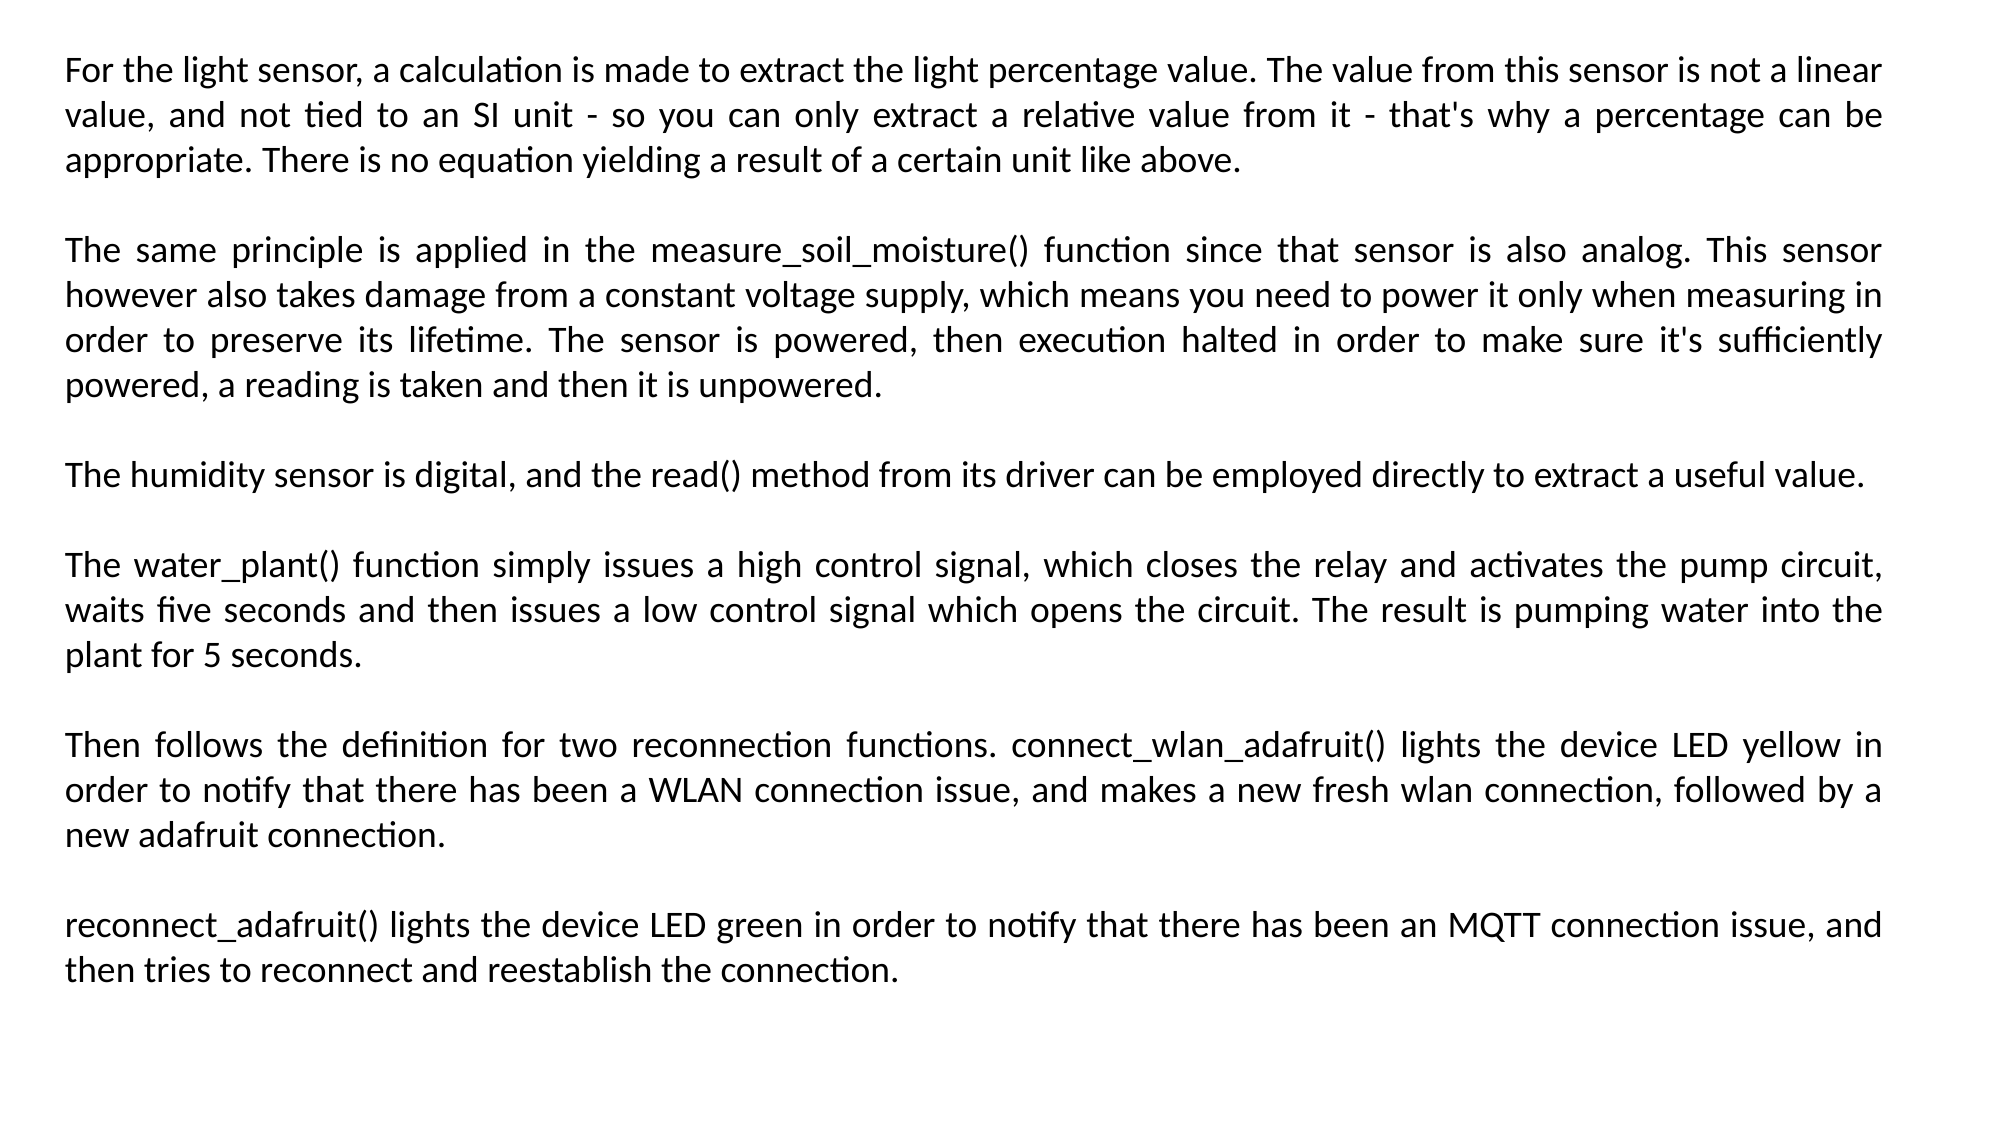

For the light sensor, a calculation is made to extract the light percentage value. The value from this sensor is not a linear value, and not tied to an SI unit - so you can only extract a relative value from it - that's why a percentage can be appropriate. There is no equation yielding a result of a certain unit like above.

The same principle is applied in the measure_soil_moisture() function since that sensor is also analog. This sensor however also takes damage from a constant voltage supply, which means you need to power it only when measuring in order to preserve its lifetime. The sensor is powered, then execution halted in order to make sure it's sufficiently powered, a reading is taken and then it is unpowered.

The humidity sensor is digital, and the read() method from its driver can be employed directly to extract a useful value.

The water_plant() function simply issues a high control signal, which closes the relay and activates the pump circuit, waits five seconds and then issues a low control signal which opens the circuit. The result is pumping water into the plant for 5 seconds.

Then follows the definition for two reconnection functions. connect_wlan_adafruit() lights the device LED yellow in order to notify that there has been a WLAN connection issue, and makes a new fresh wlan connection, followed by a new adafruit connection.

reconnect_adafruit() lights the device LED green in order to notify that there has been an MQTT connection issue, and then tries to reconnect and reestablish the connection.